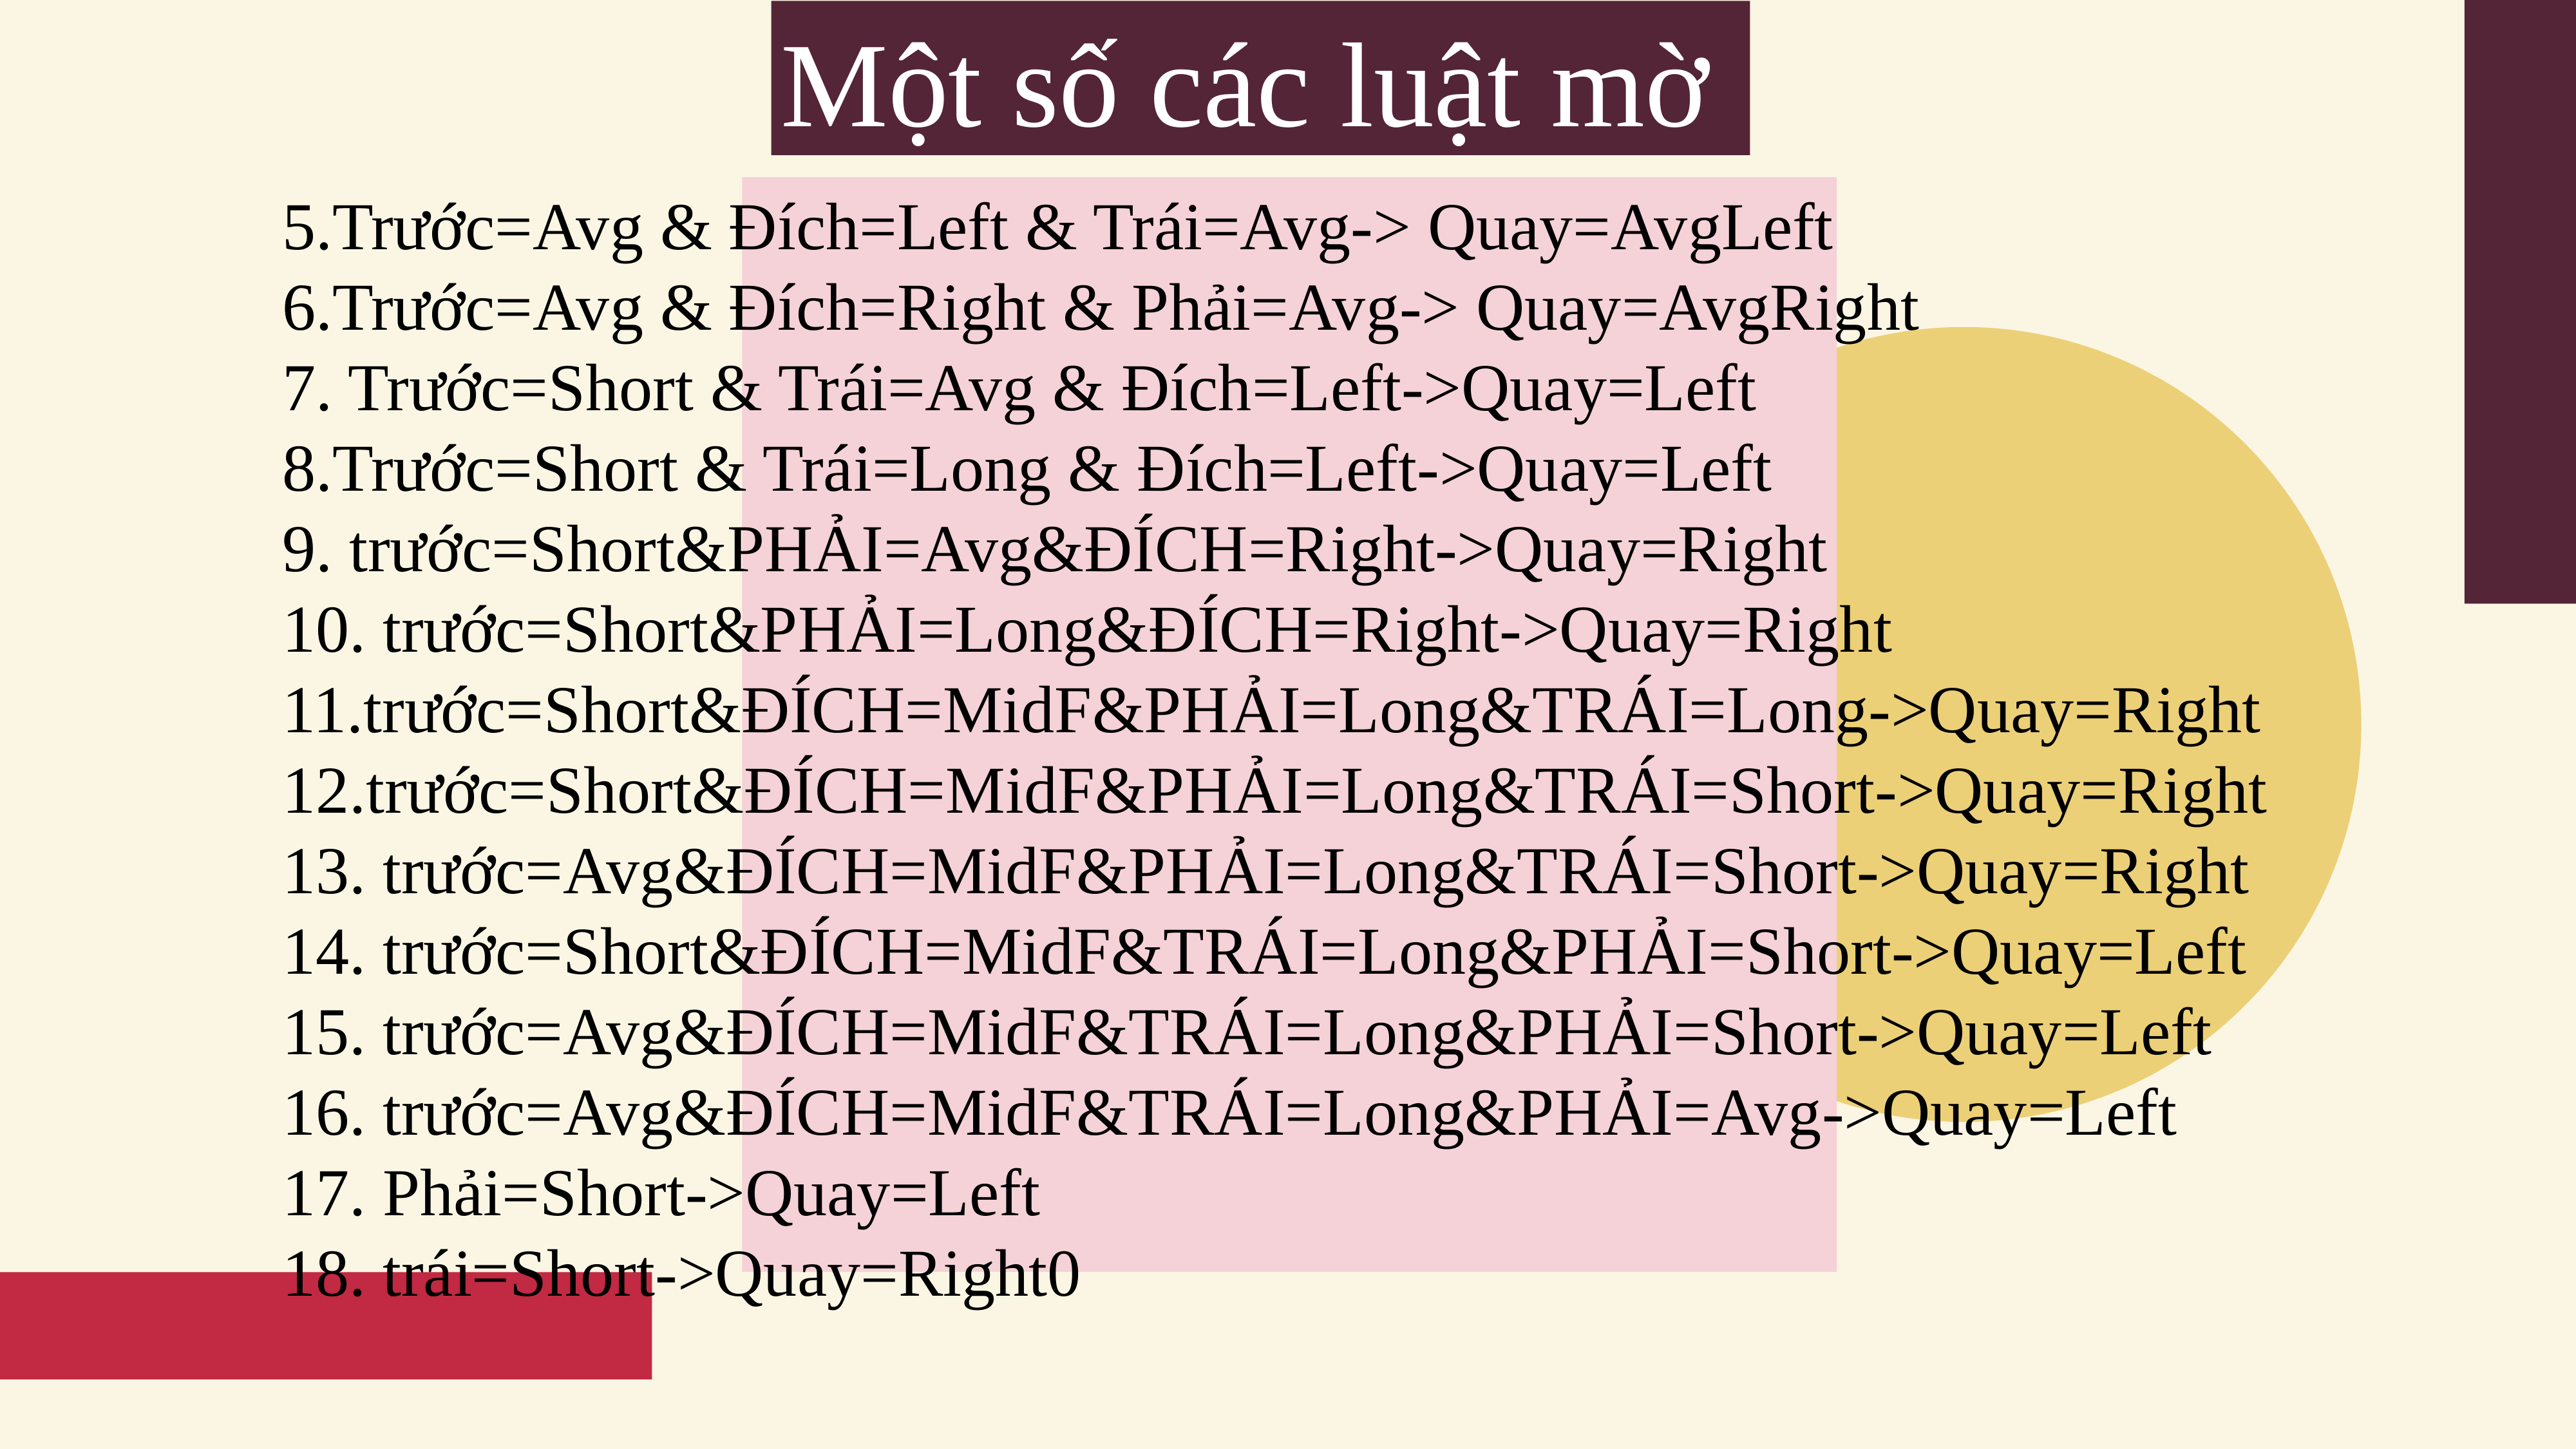

Một số các luật mờ

5.Trước=Avg & Đích=Left & Trái=Avg-> Quay=AvgLeft
6.Trước=Avg & Đích=Right & Phải=Avg-> Quay=AvgRight
7. Trước=Short & Trái=Avg & Đích=Left->Quay=Left
8.Trước=Short & Trái=Long & Đích=Left->Quay=Left
9. trước=Short&PHẢI=Avg&ĐÍCH=Right->Quay=Right
10. trước=Short&PHẢI=Long&ĐÍCH=Right->Quay=Right
11.trước=Short&ĐÍCH=MidF&PHẢI=Long&TRÁI=Long->Quay=Right
12.trước=Short&ĐÍCH=MidF&PHẢI=Long&TRÁI=Short->Quay=Right
13. trước=Avg&ĐÍCH=MidF&PHẢI=Long&TRÁI=Short->Quay=Right
14. trước=Short&ĐÍCH=MidF&TRÁI=Long&PHẢI=Short->Quay=Left
15. trước=Avg&ĐÍCH=MidF&TRÁI=Long&PHẢI=Short->Quay=Left
16. trước=Avg&ĐÍCH=MidF&TRÁI=Long&PHẢI=Avg->Quay=Left
17. Phải=Short->Quay=Left
18. trái=Short->Quay=Right0